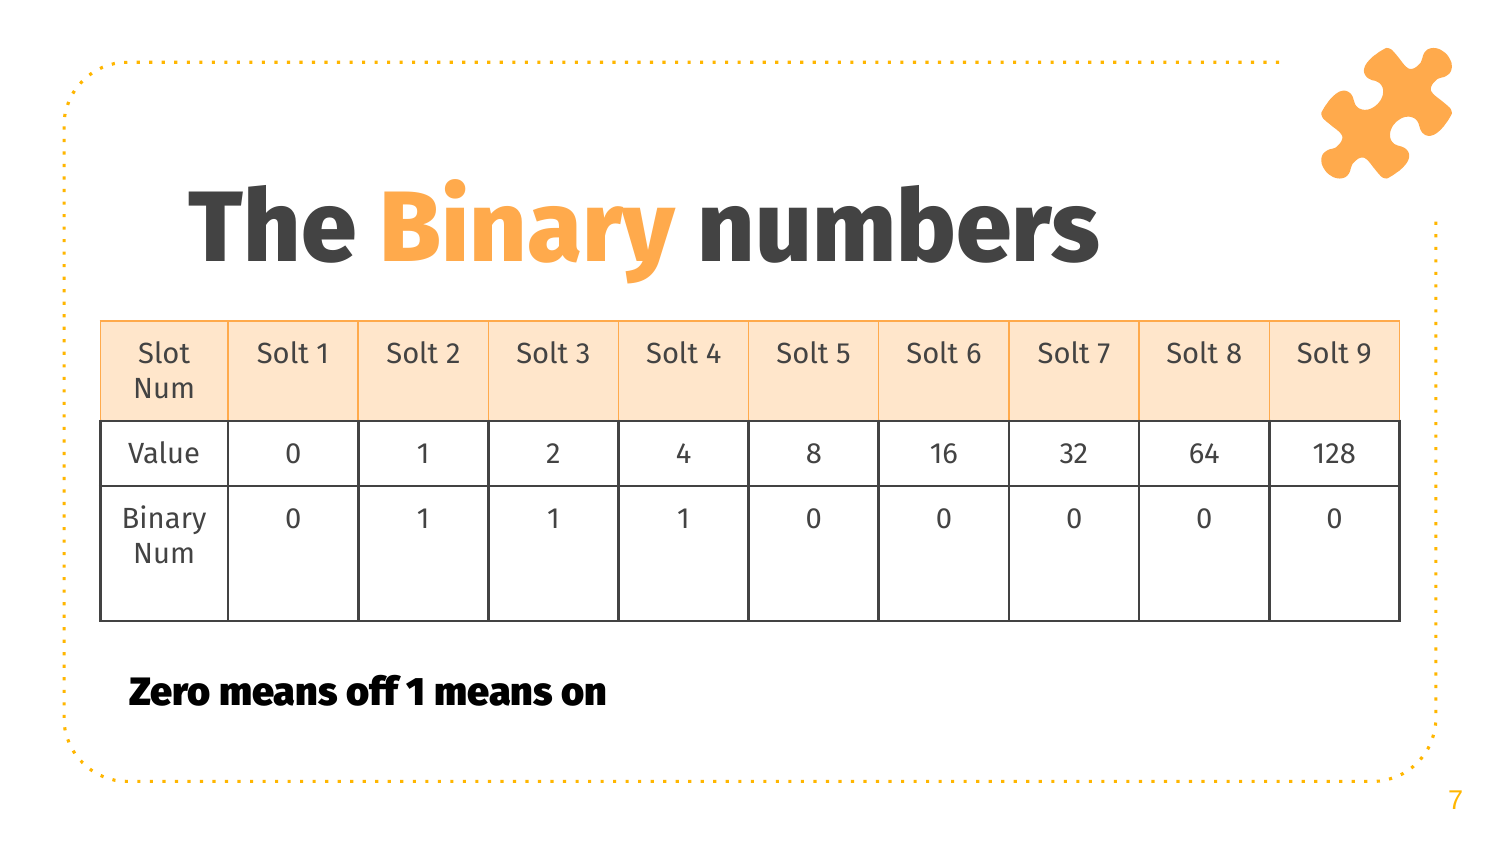

# The Binary numbers
| Slot Num | Solt 1 | Solt 2 | Solt 3 | Solt 4 | Solt 5 | Solt 6 | Solt 7 | Solt 8 | Solt 9 |
| --- | --- | --- | --- | --- | --- | --- | --- | --- | --- |
| Value | 0 | 1 | 2 | 4 | 8 | 16 | 32 | 64 | 128 |
| Binary Num | 0 | 1 | 1 | 1 | 0 | 0 | 0 | 0 | 0 |
Zero means off 1 means on
7